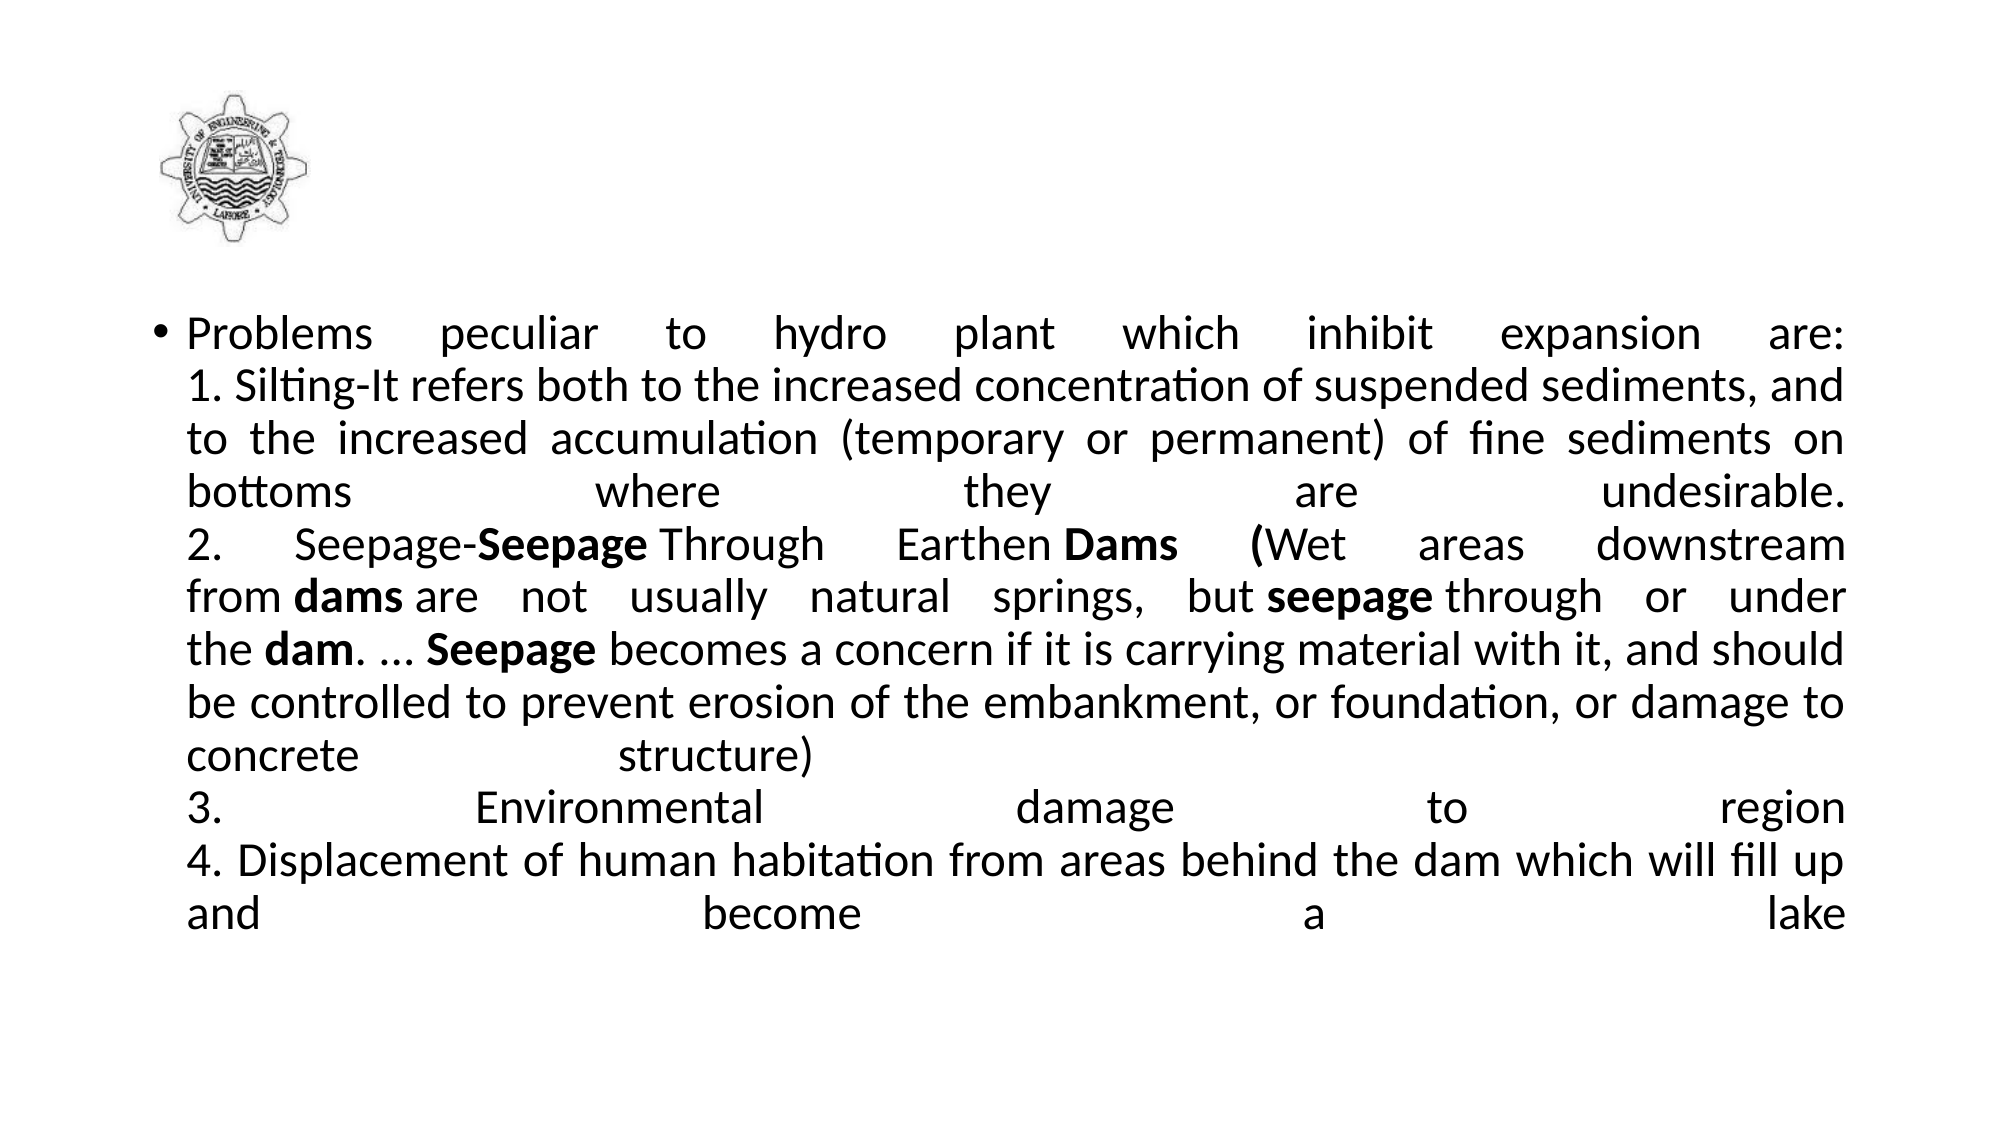

#
Problems peculiar to hydro plant which inhibit expansion are:
1. Silting-It refers both to the increased concentration of suspended sediments, and to the increased accumulation (temporary or permanent) of fine sediments on bottoms where they are undesirable.
2. Seepage-Seepage Through Earthen Dams (Wet areas downstream from dams are not usually natural springs, but seepage through or under the dam. ... Seepage becomes a concern if it is carrying material with it, and should be controlled to prevent erosion of the embankment, or foundation, or damage to concrete structure)
3. Environmental damage to region
4. Displacement of human habitation from areas behind the dam which will fill up and become a lake